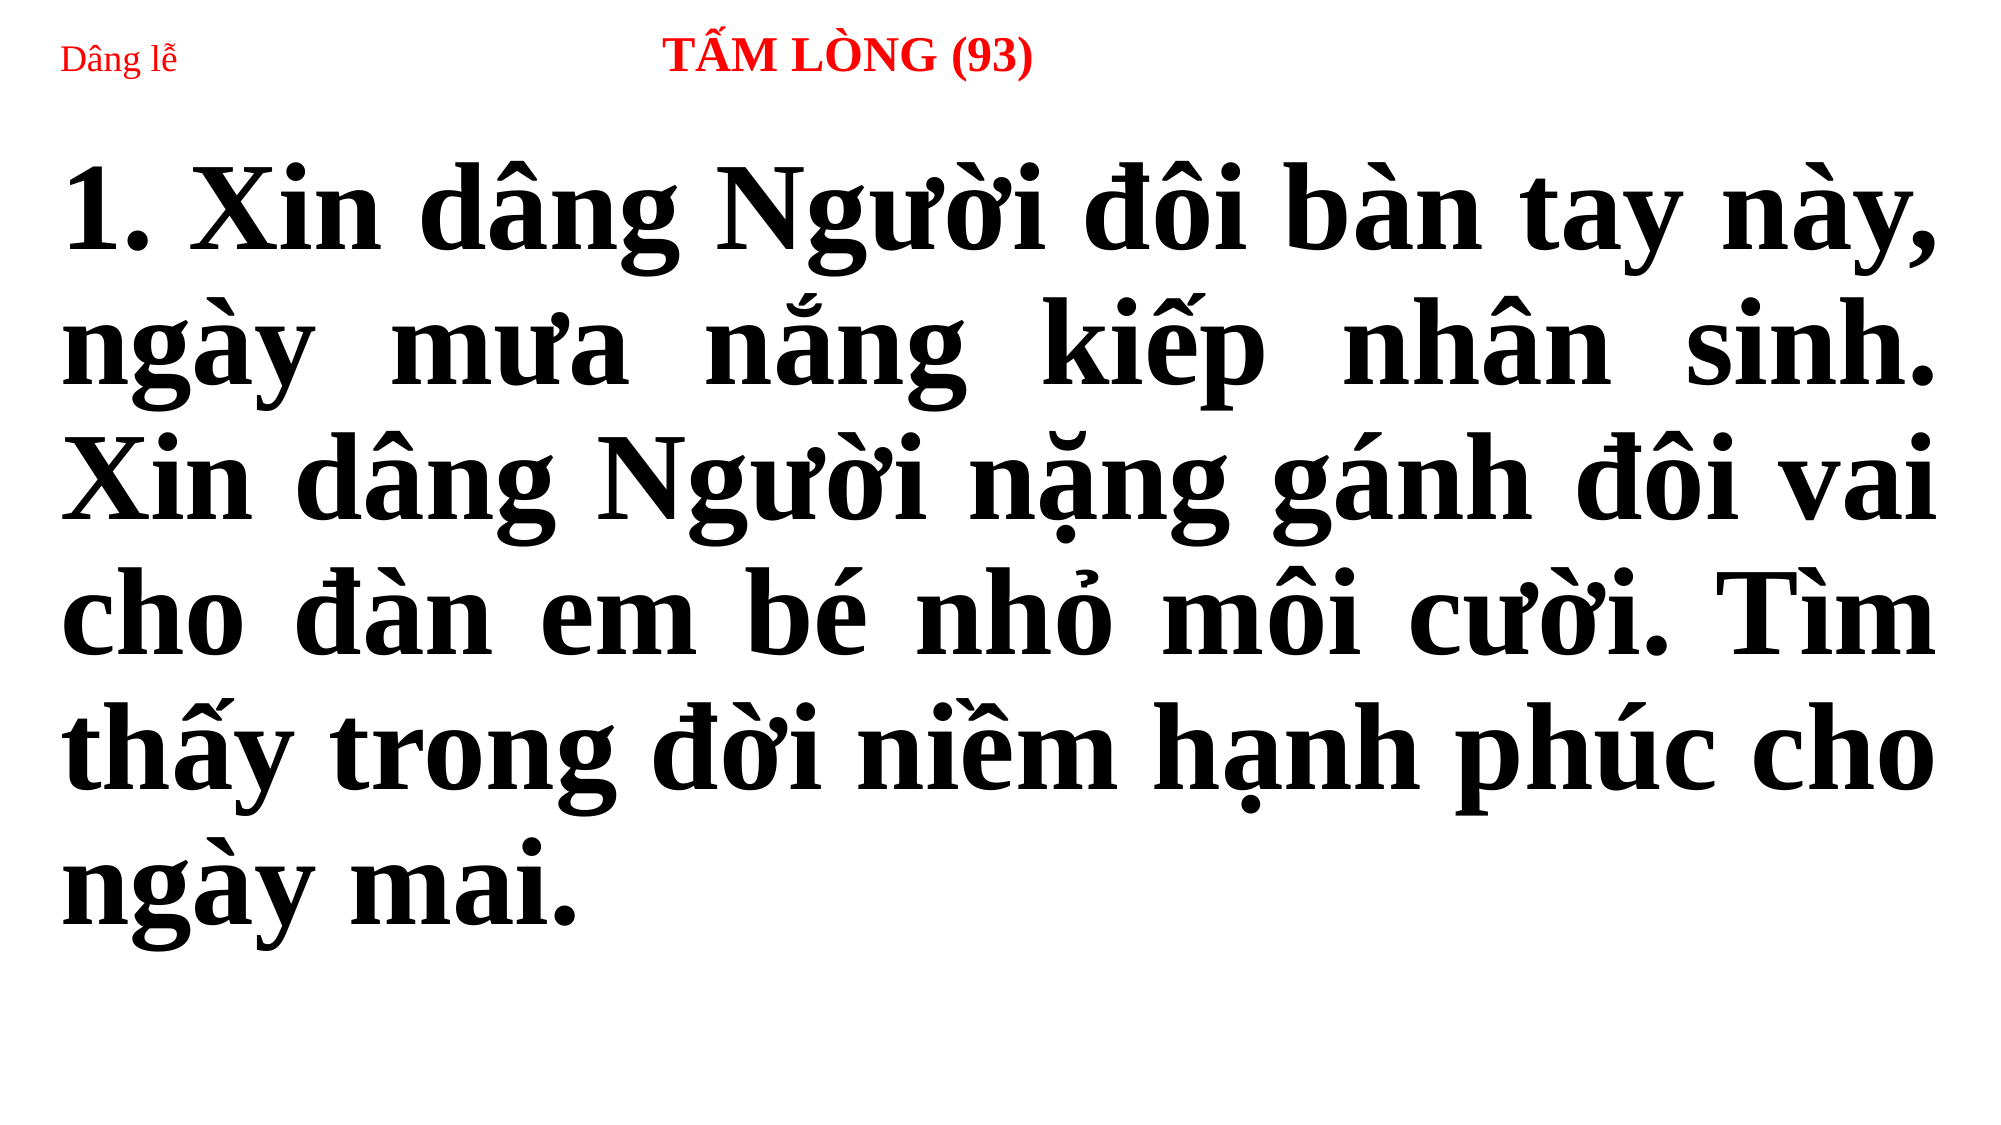

# Dâng lễ                                                   TẤM LÒNG (93)
1. Xin dâng Người đôi bàn tay này, ngày mưa nắng kiếp nhân sinh. Xin dâng Người nặng gánh đôi vai cho đàn em bé nhỏ môi cười. Tìm thấy trong đời niềm hạnh phúc cho ngày mai.